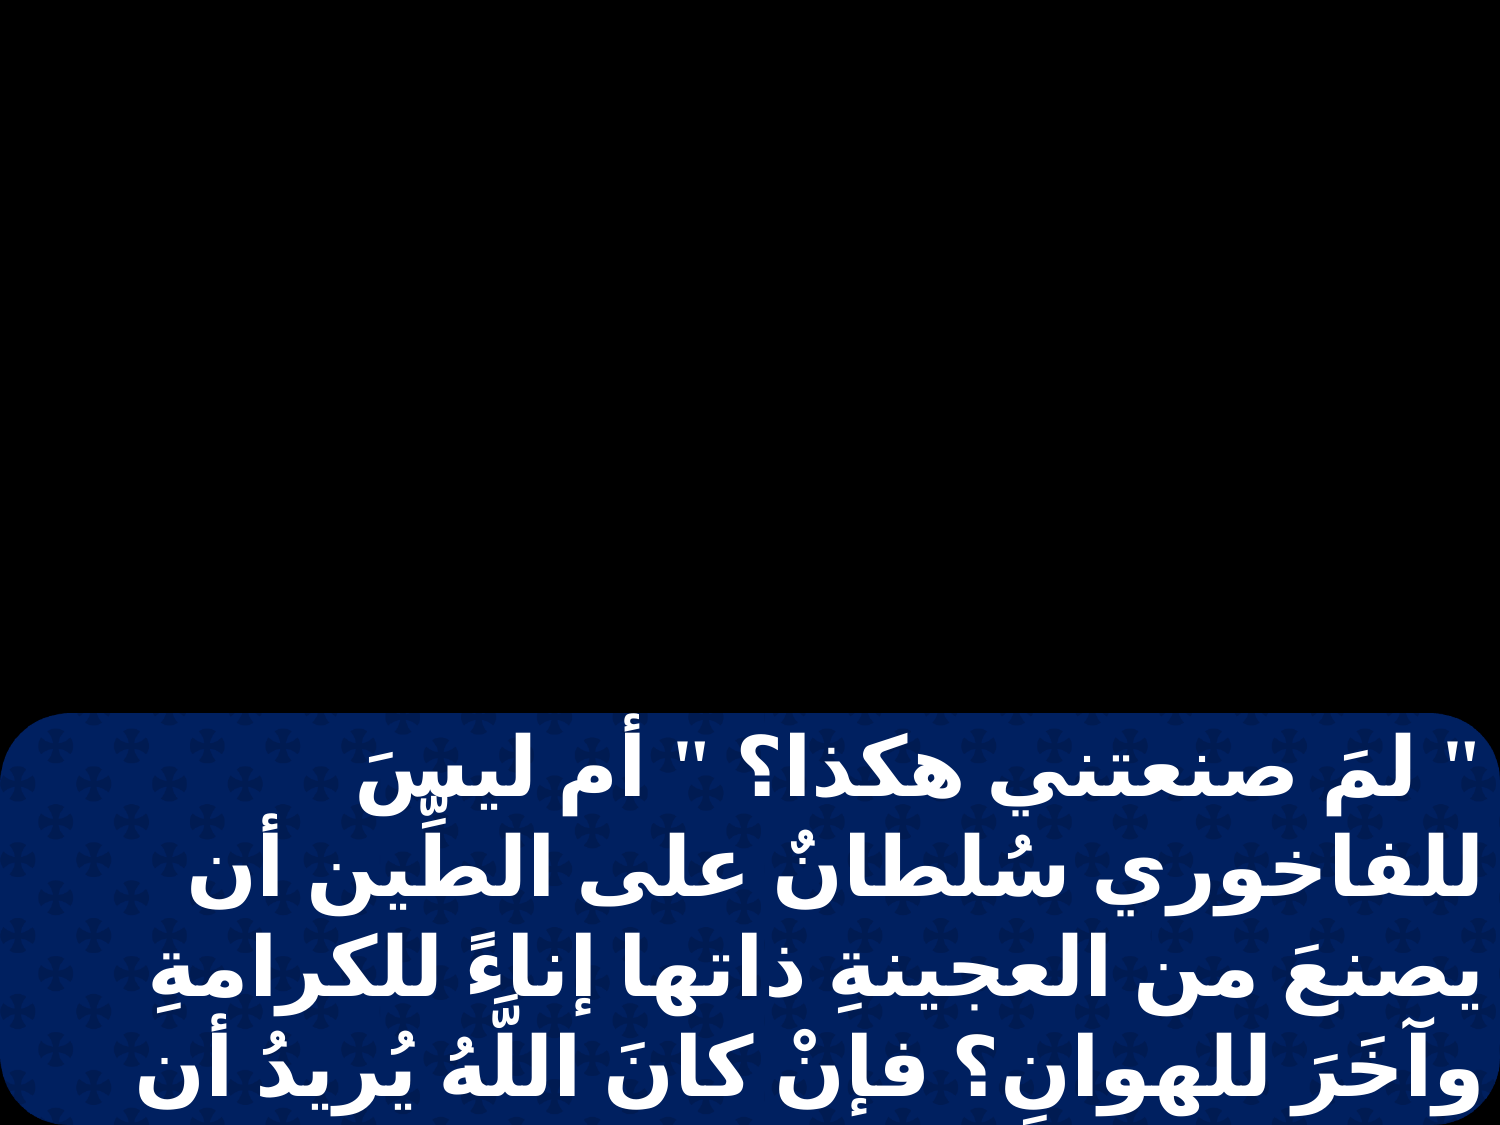

" لمَ صنعتني هكذا؟ " أم ليسَ للفاخوري سُلطانٌ على الطِّين أن يصنعَ من العجينةِ ذاتها إناءً للكرامةِ وآخَرَ للهوانِ؟ فإنْ كانَ اللَّهُ يُريدُ أن يُظهِر غضَبهُ ويعرفنا قدرتهُ، استحضر بأناةٍ كثيرة آنيةَ غضبٍ مُهيَّأةً للهلاكِ.